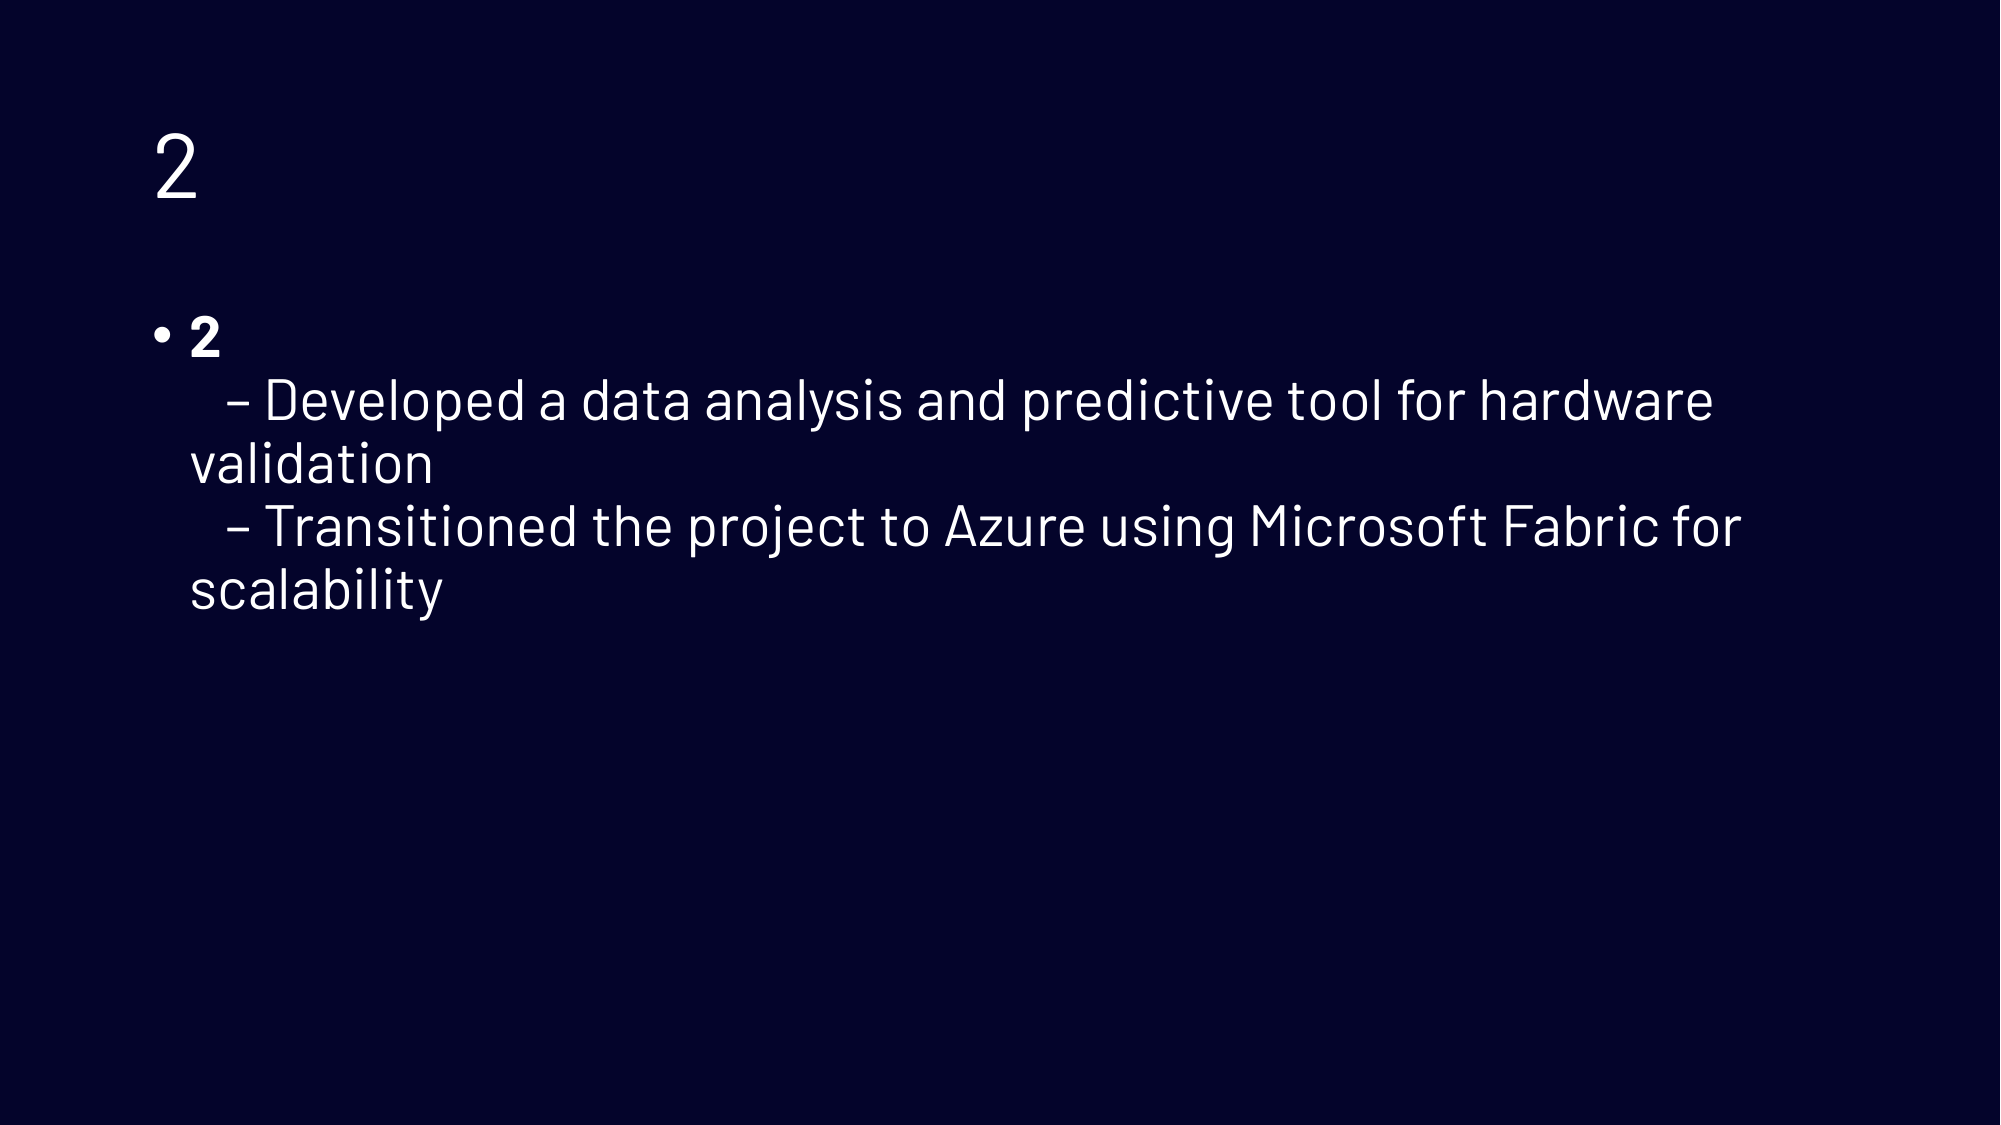

# 2
2
   – Developed a data analysis and predictive tool for hardware validation
   – Transitioned the project to Azure using Microsoft Fabric for scalability